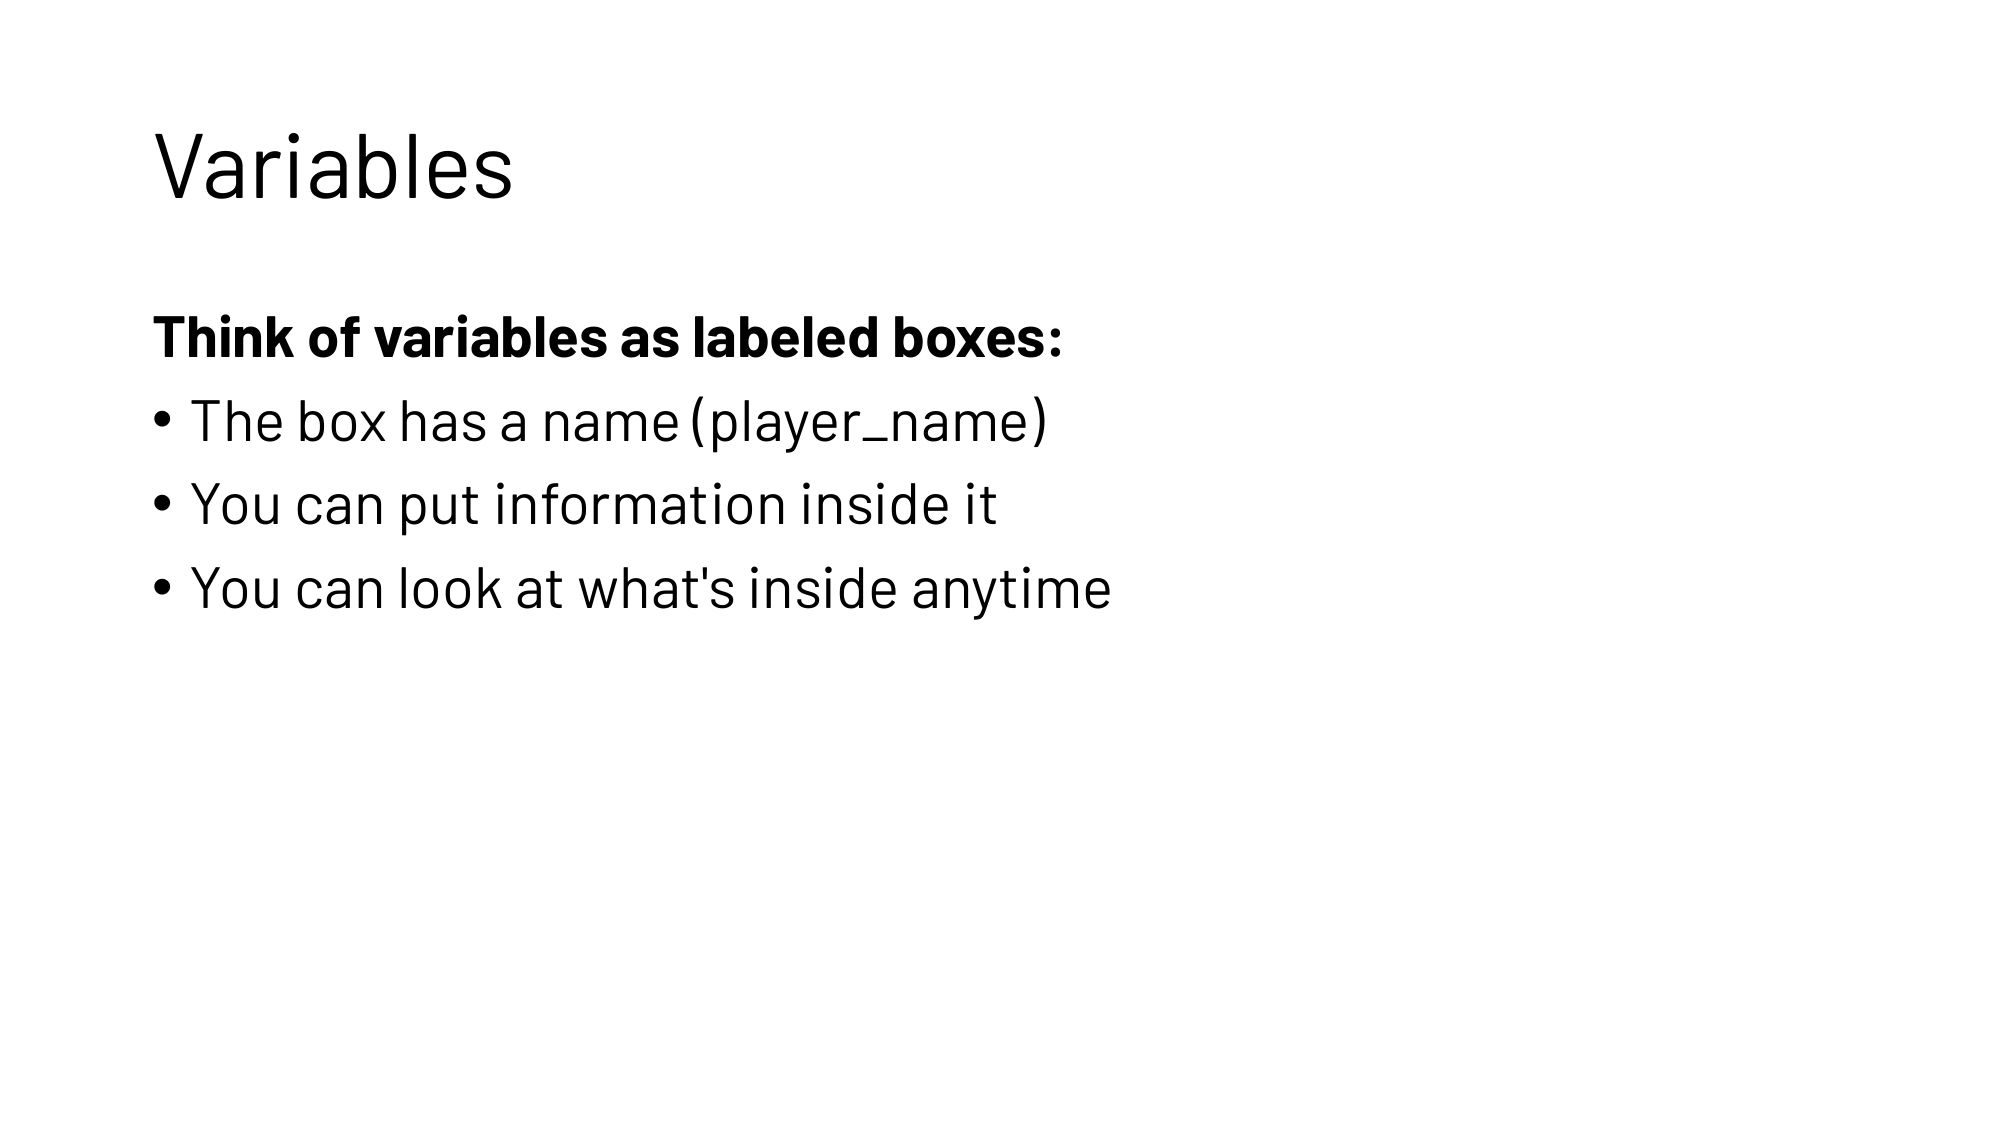

# Variables
Think of variables as labeled boxes:
The box has a name (player_name)
You can put information inside it
You can look at what's inside anytime